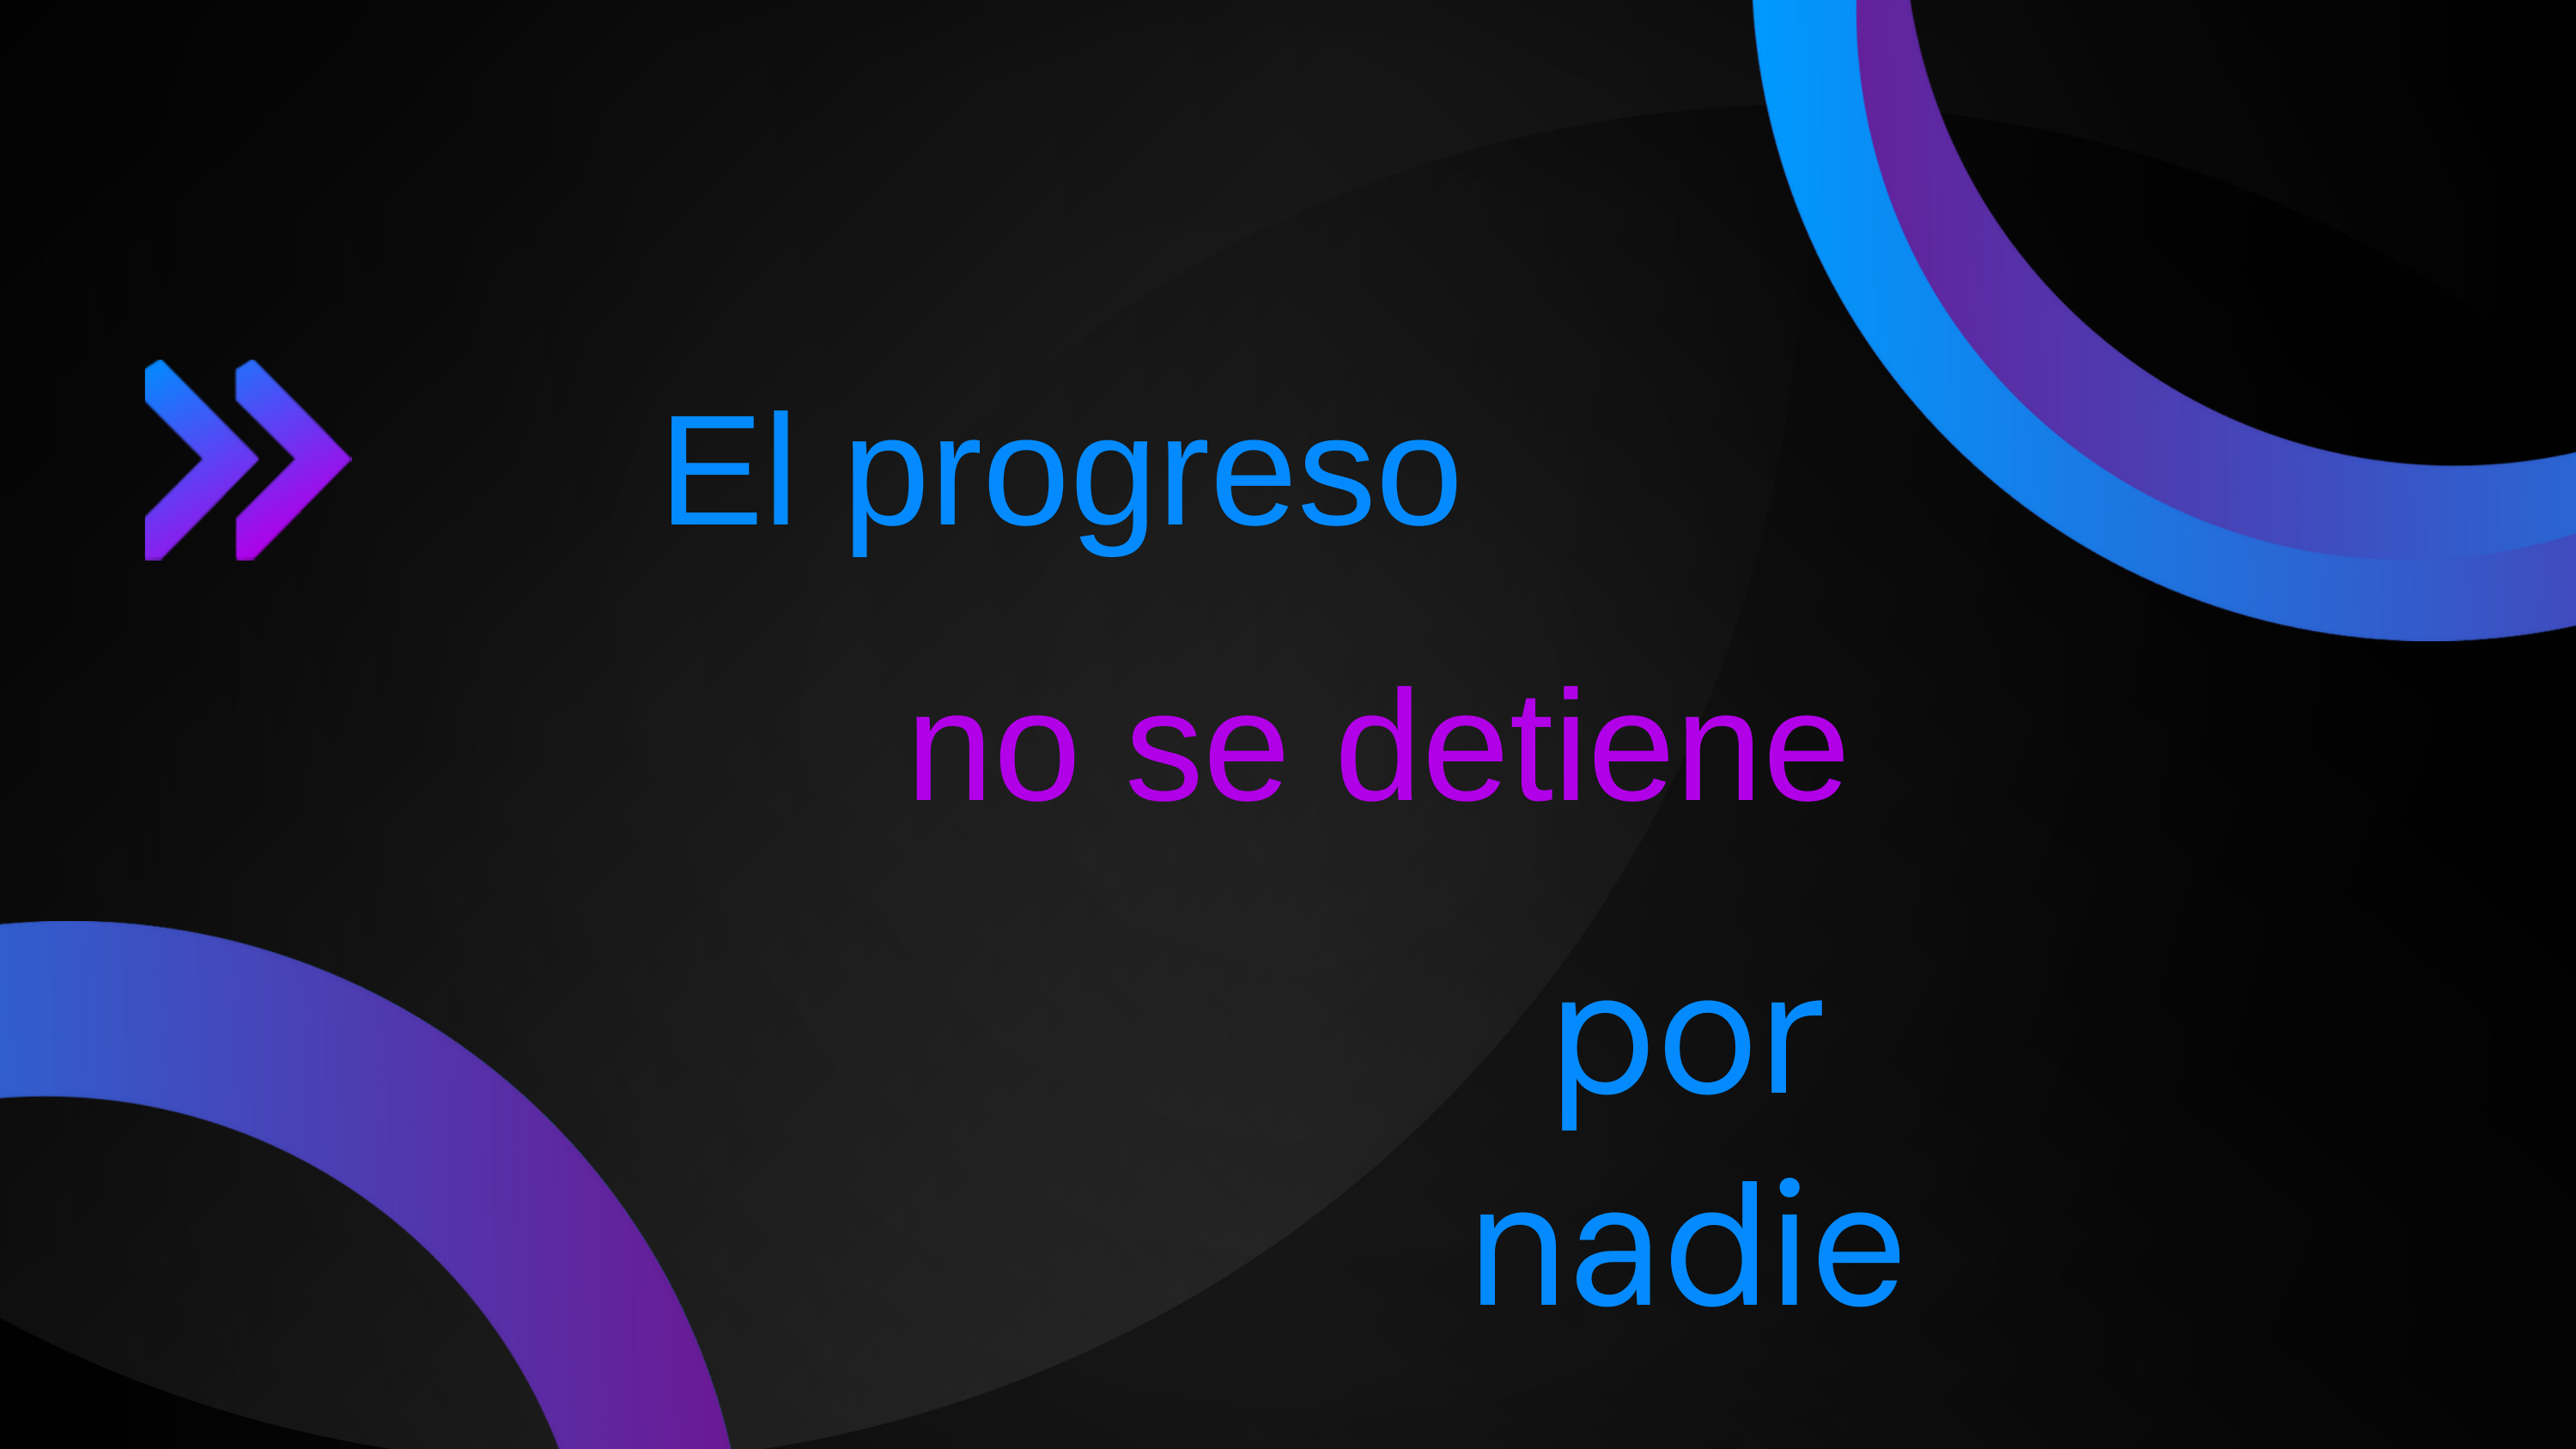

El progreso

no se detiene
por nadie